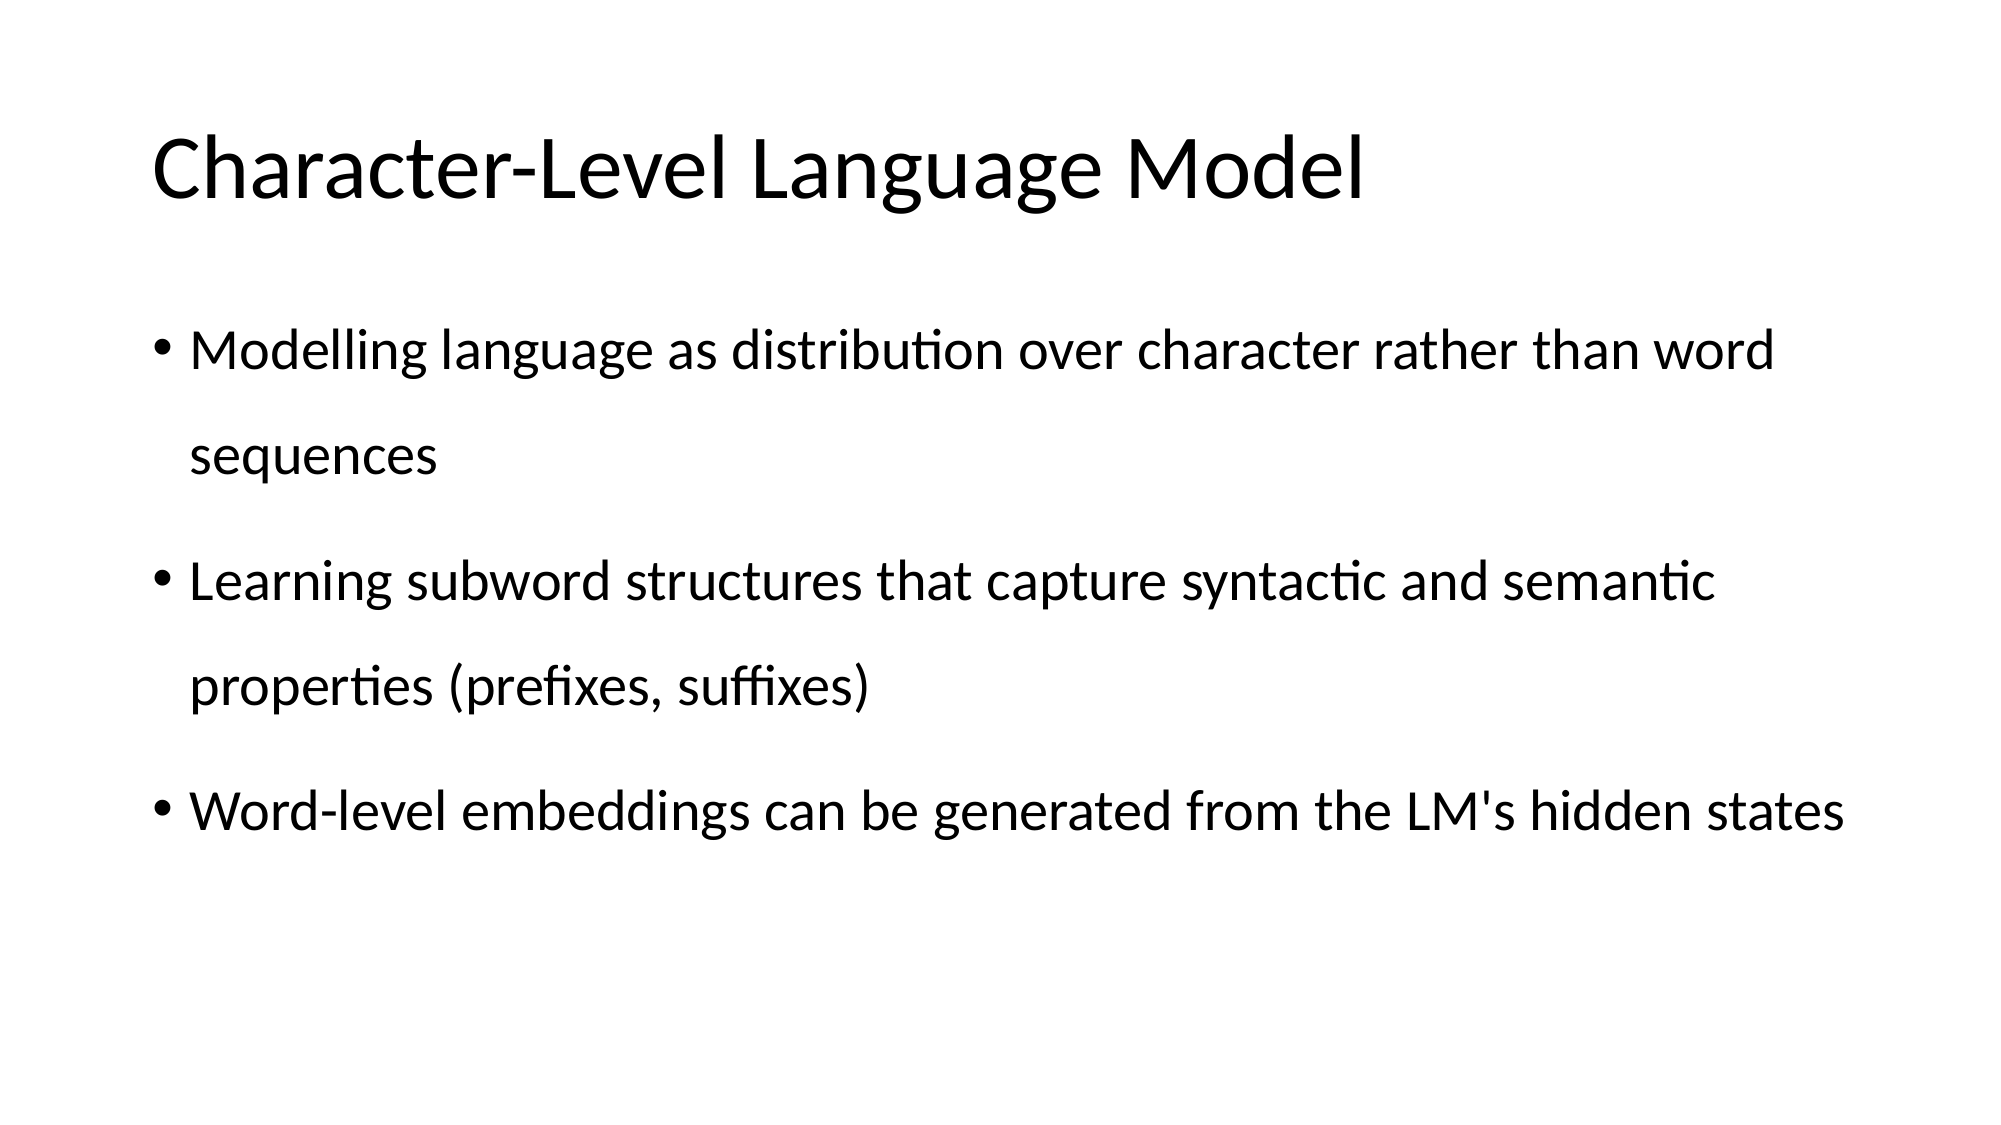

# Character-Level Language Model
Modelling language as distribution over character rather than word sequences
Learning subword structures that capture syntactic and semantic properties (prefixes, suffixes)
Word-level embeddings can be generated from the LM's hidden states